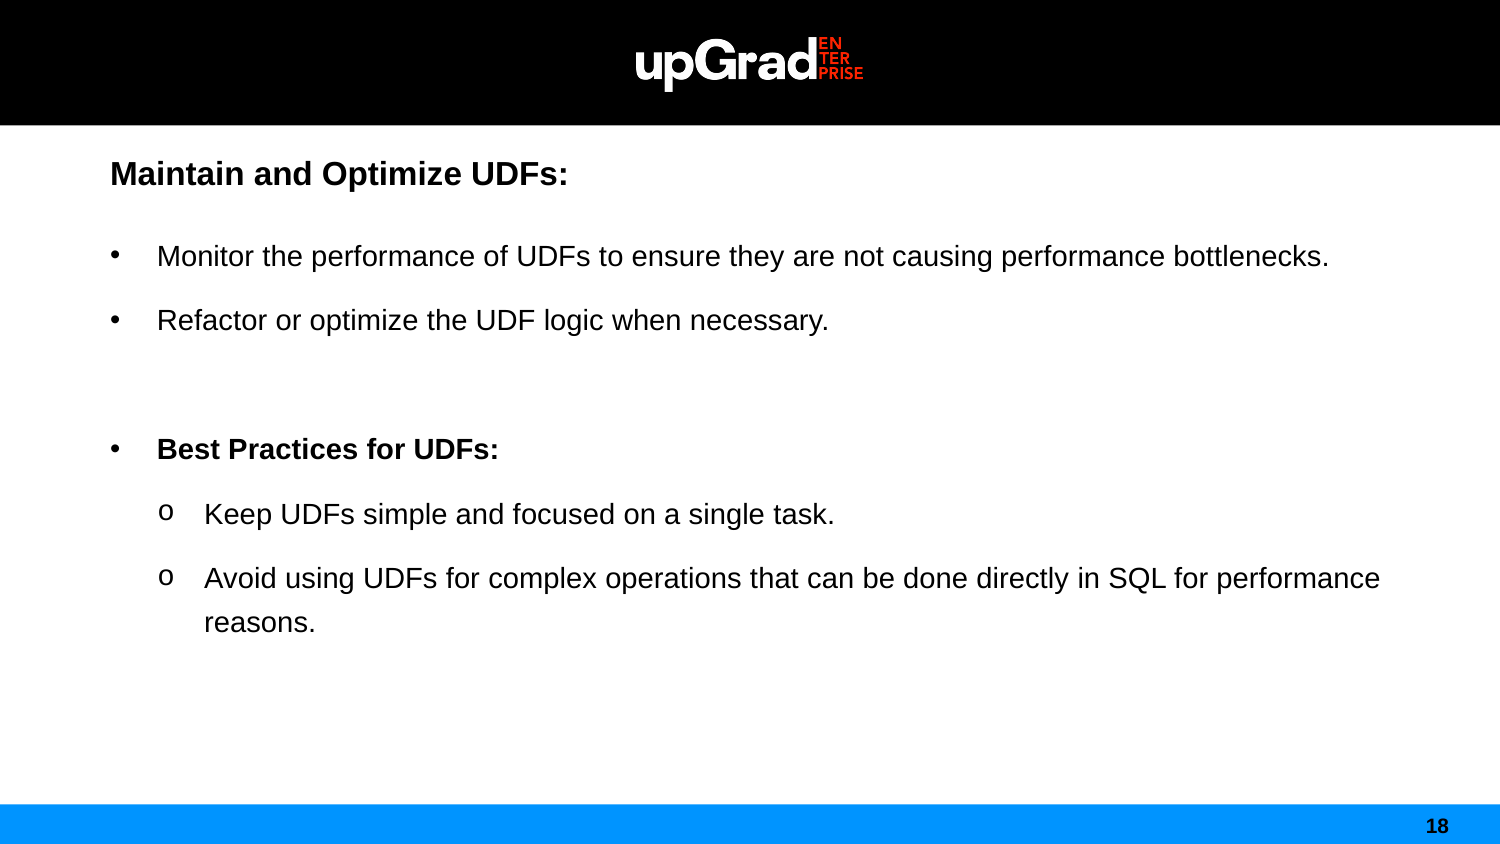

Maintain and Optimize UDFs:
Monitor the performance of UDFs to ensure they are not causing performance bottlenecks.
Refactor or optimize the UDF logic when necessary.

Best Practices for UDFs:
Keep UDFs simple and focused on a single task.
Avoid using UDFs for complex operations that can be done directly in SQL for performance reasons.
18